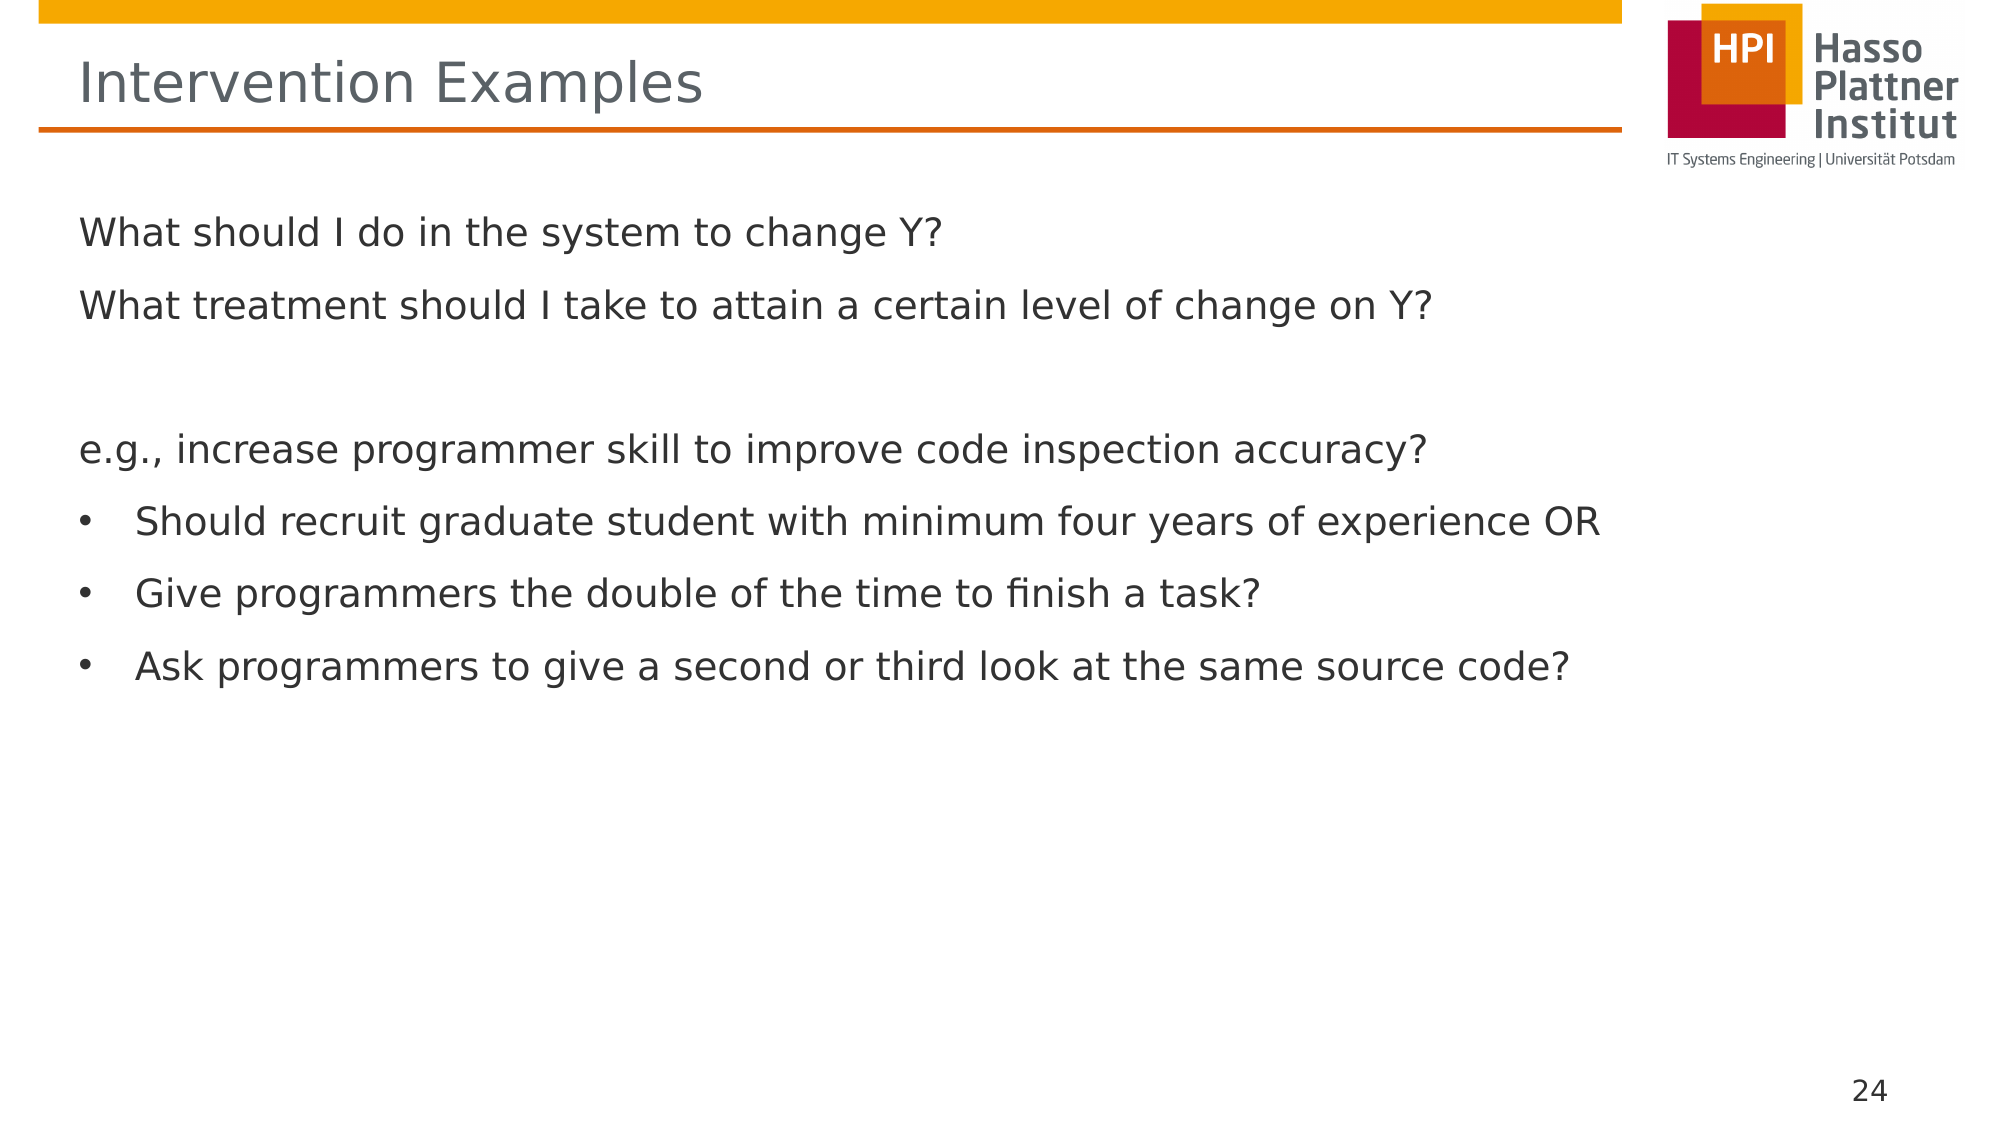

# Intervention Examples
What should I do in the system to change Y?
What treatment should I take to attain a certain level of change on Y?

e.g., increase programmer skill to improve code inspection accuracy?
Should recruit graduate student with minimum four years of experience OR
Give programmers the double of the time to finish a task?
Ask programmers to give a second or third look at the same source code?

24